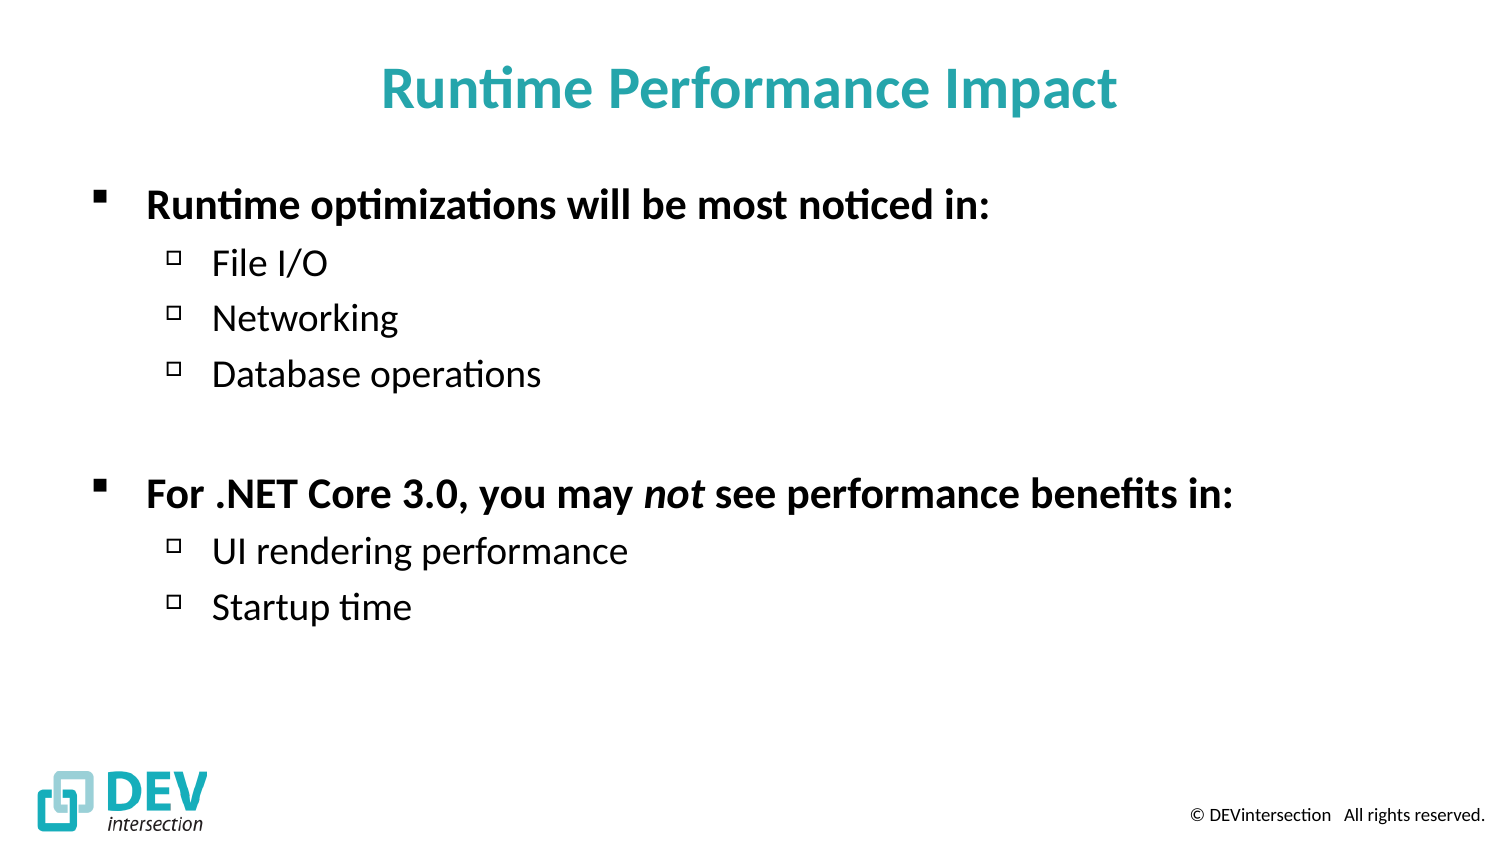

# Runtime Performance Impact
Runtime optimizations will be most noticed in:
File I/O
Networking
Database operations

For .NET Core 3.0, you may not see performance benefits in:
UI rendering performance
Startup time